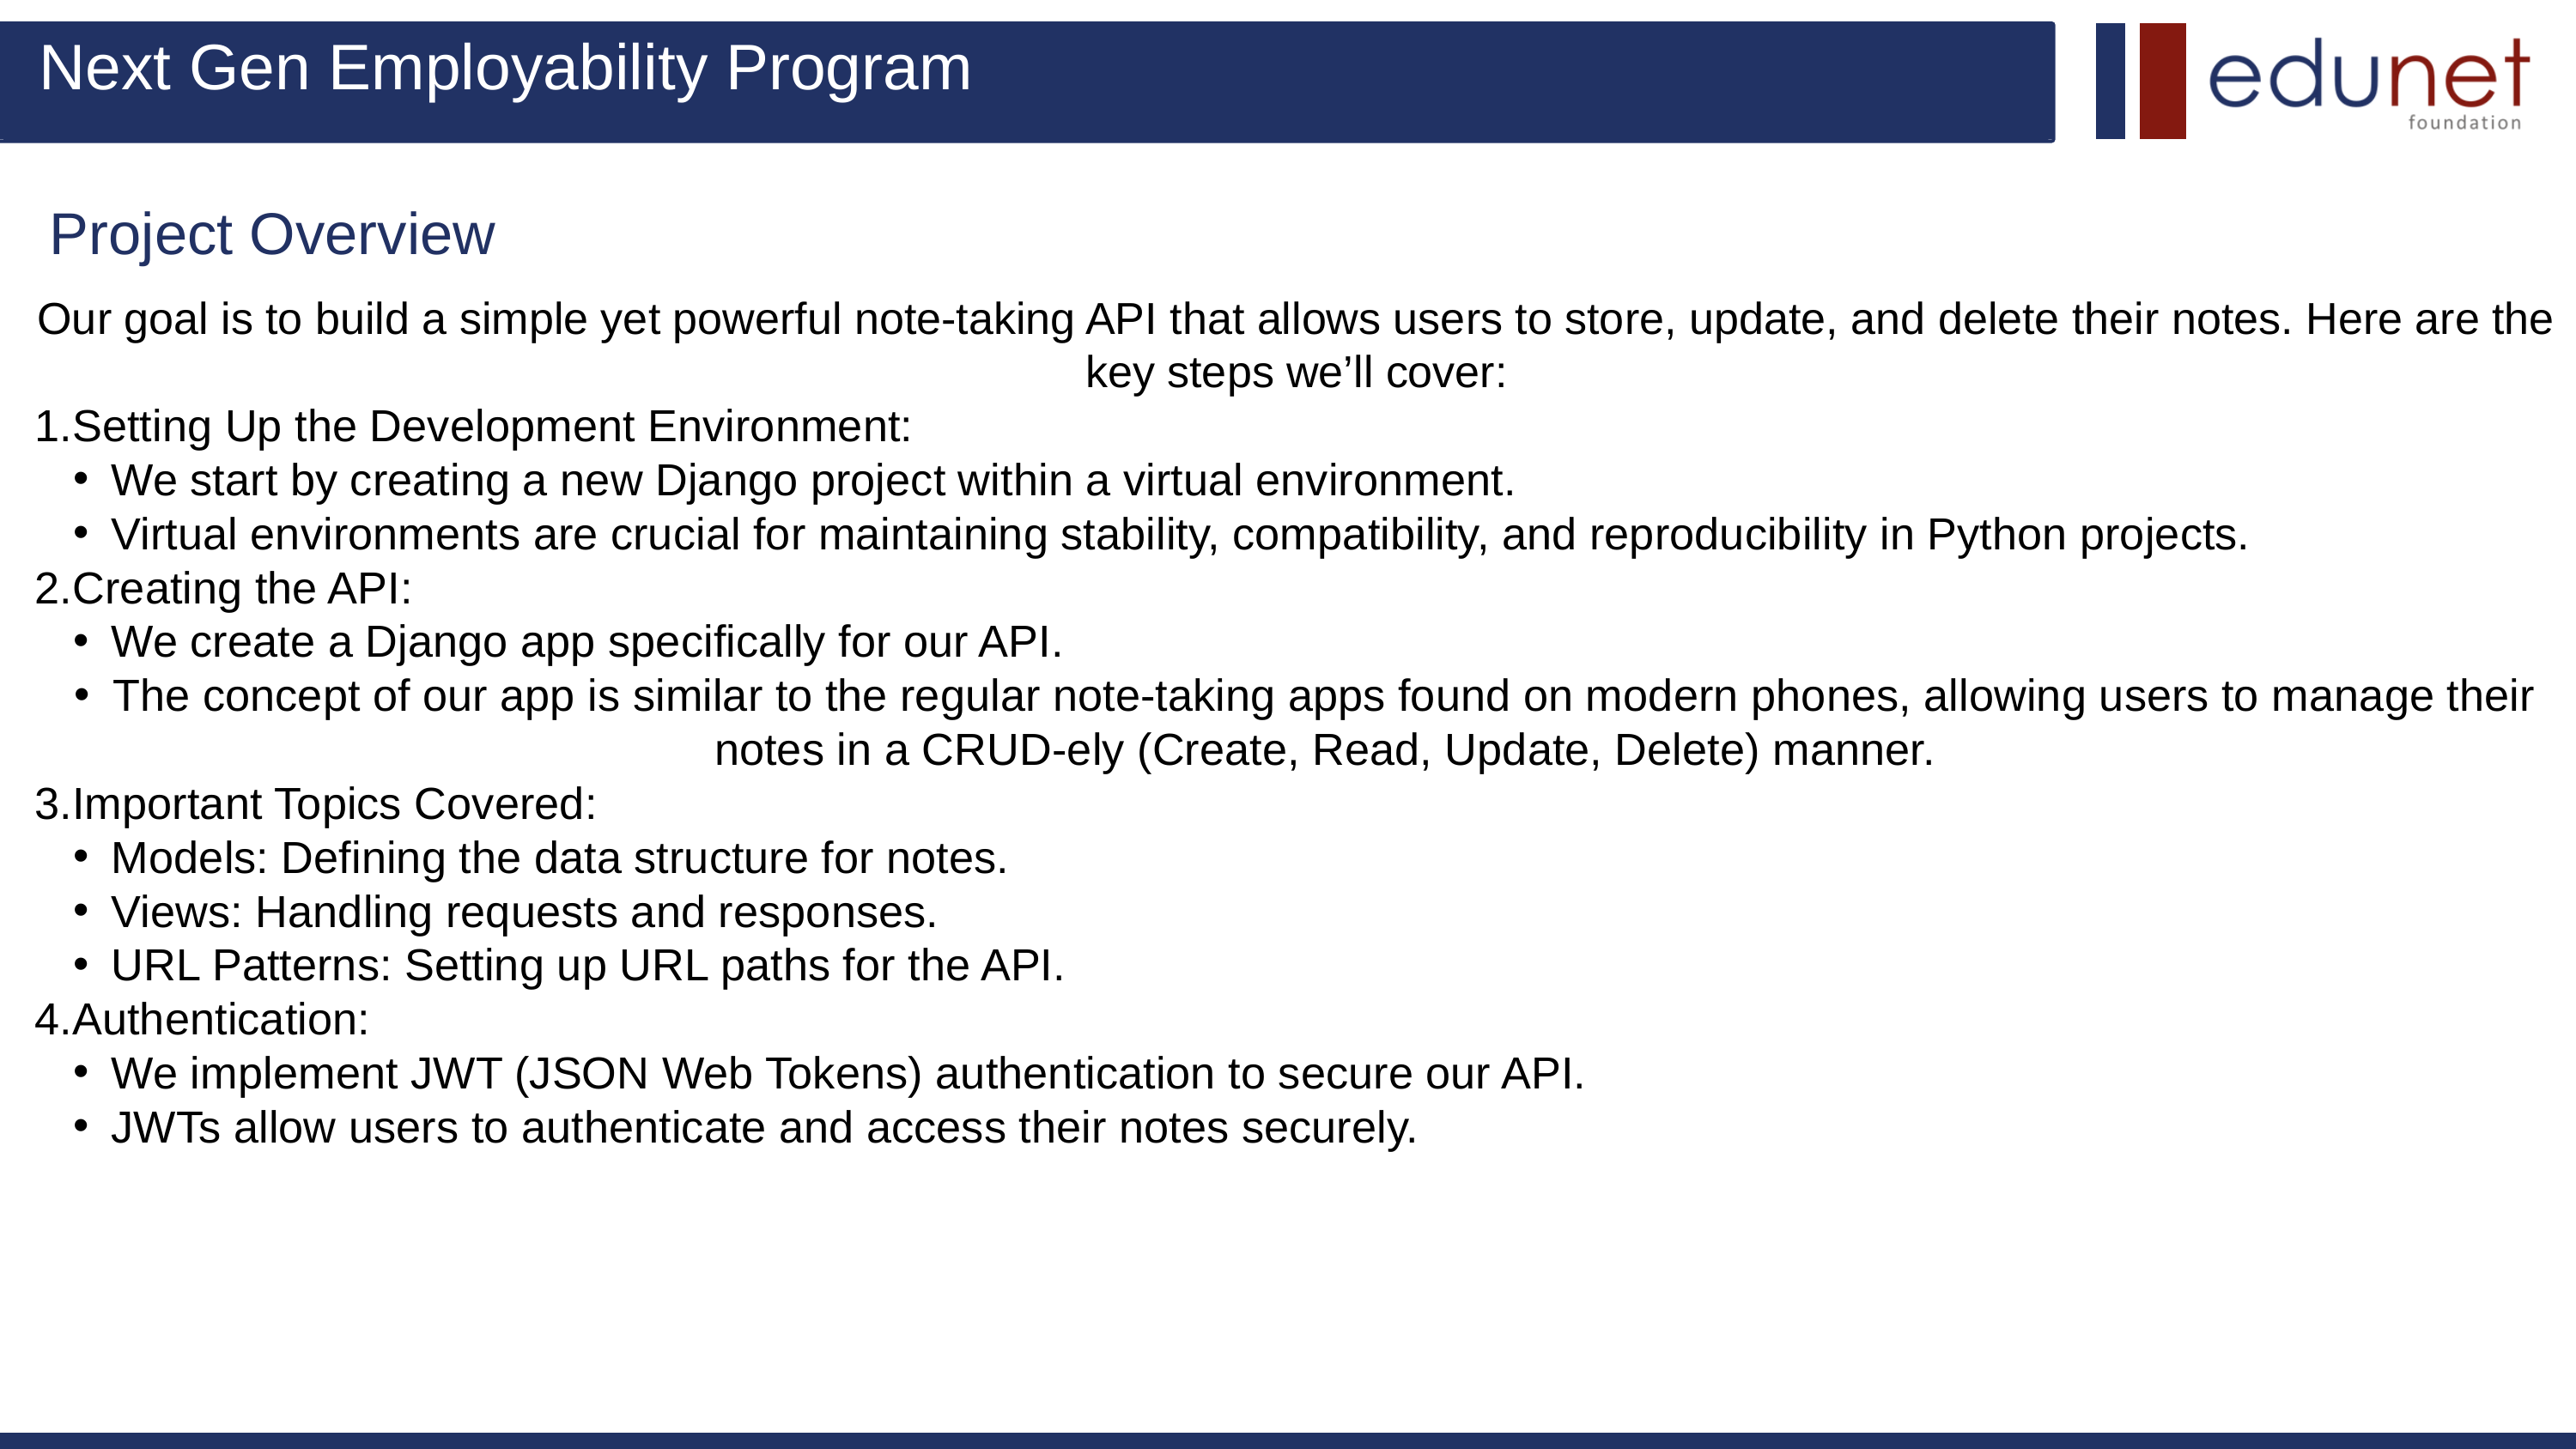

Next Gen Employability Program
Project Overview
Our goal is to build a simple yet powerful note-taking API that allows users to store, update, and delete their notes. Here are the key steps we’ll cover:
1.Setting Up the Development Environment:
We start by creating a new Django project within a virtual environment.
Virtual environments are crucial for maintaining stability, compatibility, and reproducibility in Python projects.
2.Creating the API:
We create a Django app specifically for our API.
The concept of our app is similar to the regular note-taking apps found on modern phones, allowing users to manage their notes in a CRUD-ely (Create, Read, Update, Delete) manner.
3.Important Topics Covered:
Models: Defining the data structure for notes.
Views: Handling requests and responses.
URL Patterns: Setting up URL paths for the API.
4.Authentication:
We implement JWT (JSON Web Tokens) authentication to secure our API.
JWTs allow users to authenticate and access their notes securely.